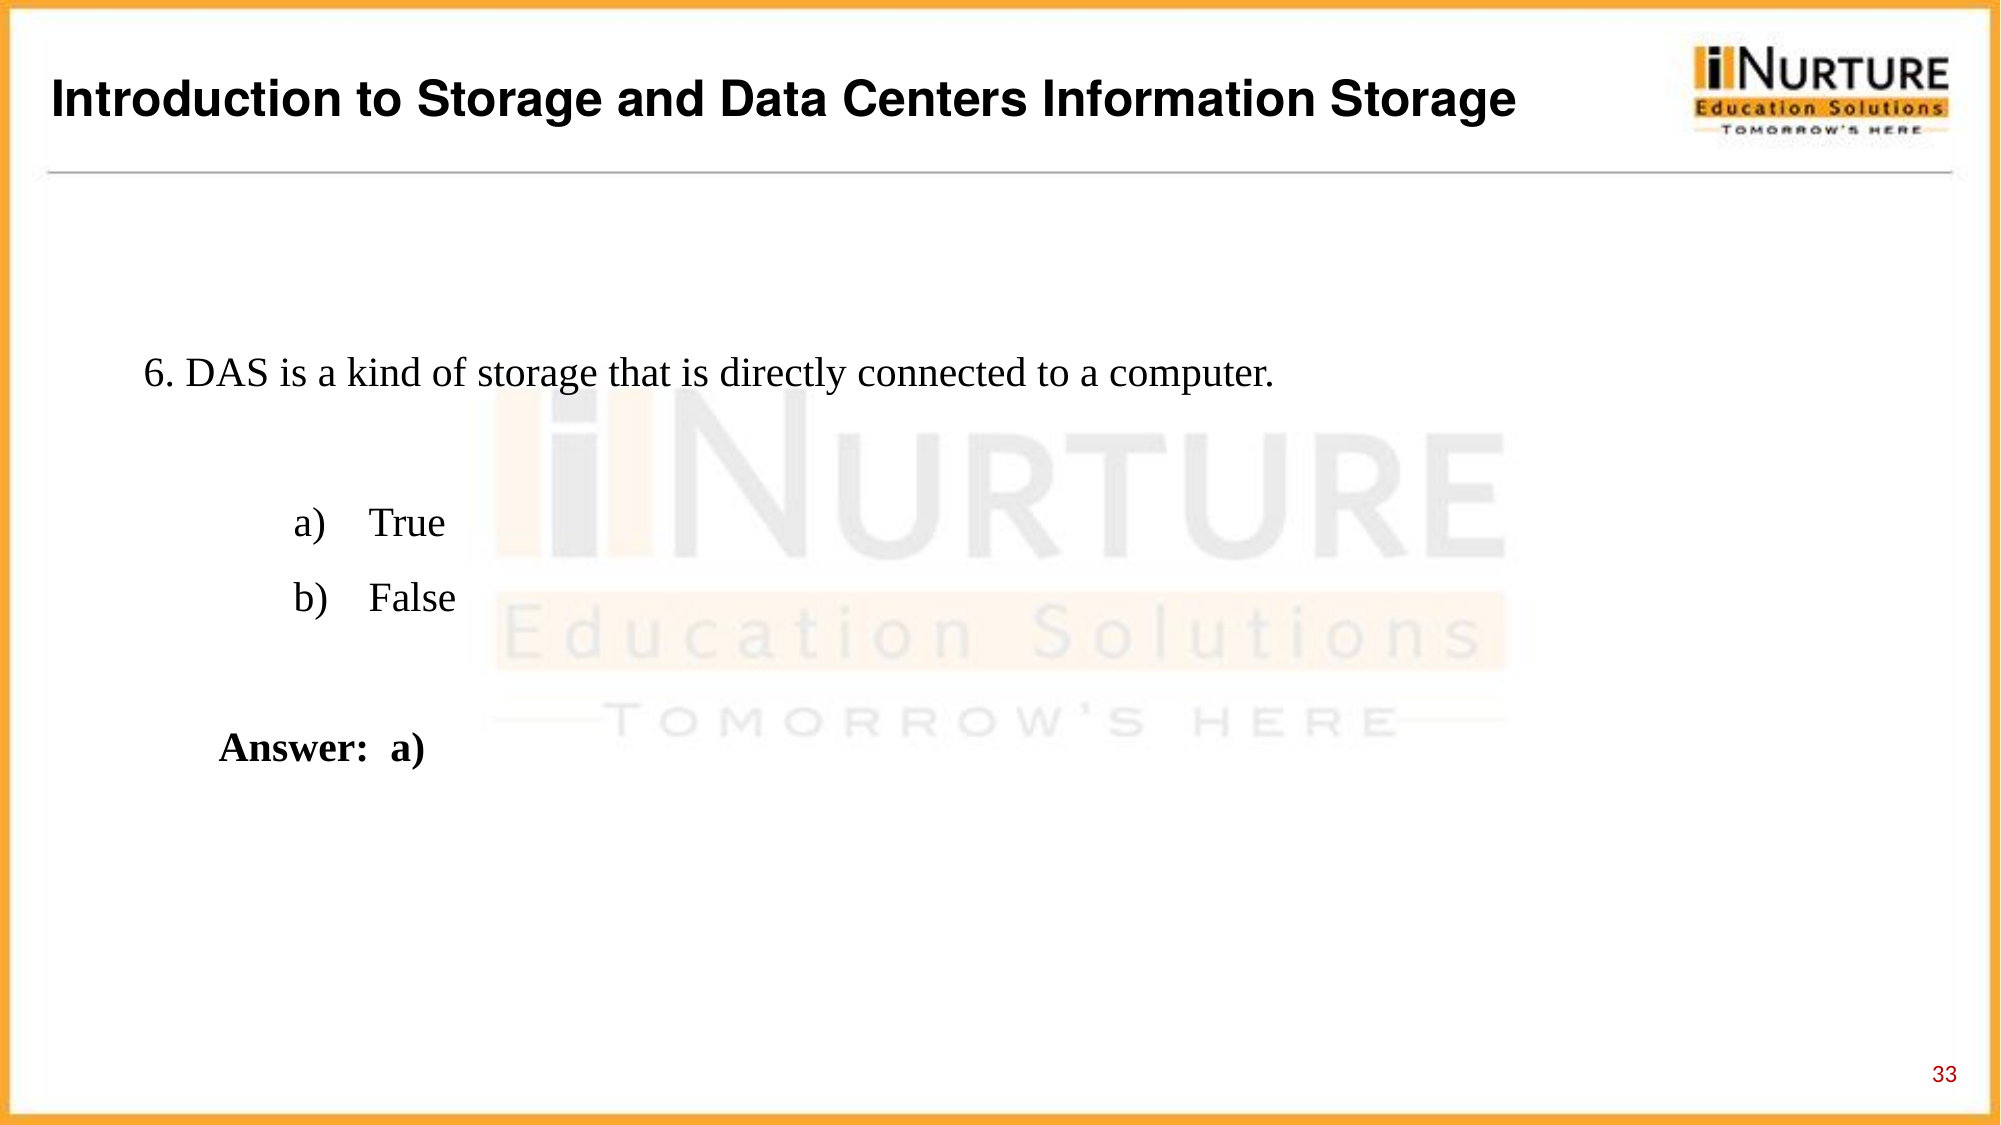

Introduction to Storage and Data Centers Information Storage

6. DAS is a kind of storage that is directly connected to a computer.

True
False

Answer:  a)

33